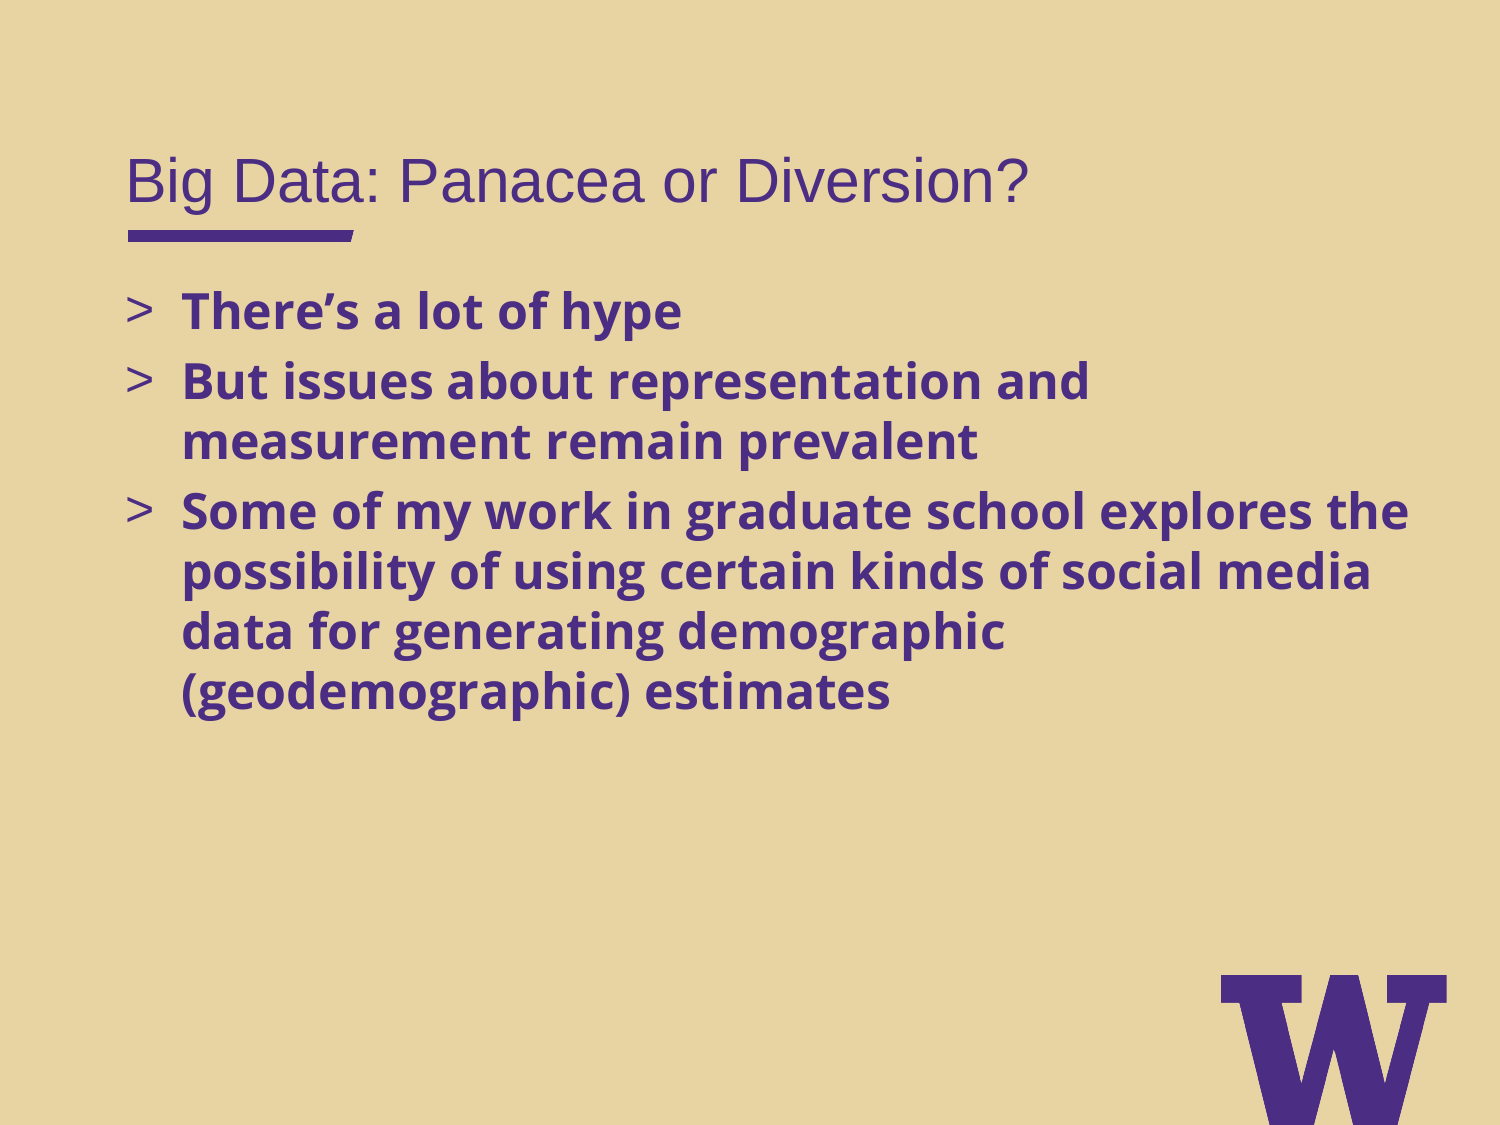

Big Data: Panacea or Diversion?
There’s a lot of hype
But issues about representation and measurement remain prevalent
Some of my work in graduate school explores the possibility of using certain kinds of social media data for generating demographic (geodemographic) estimates